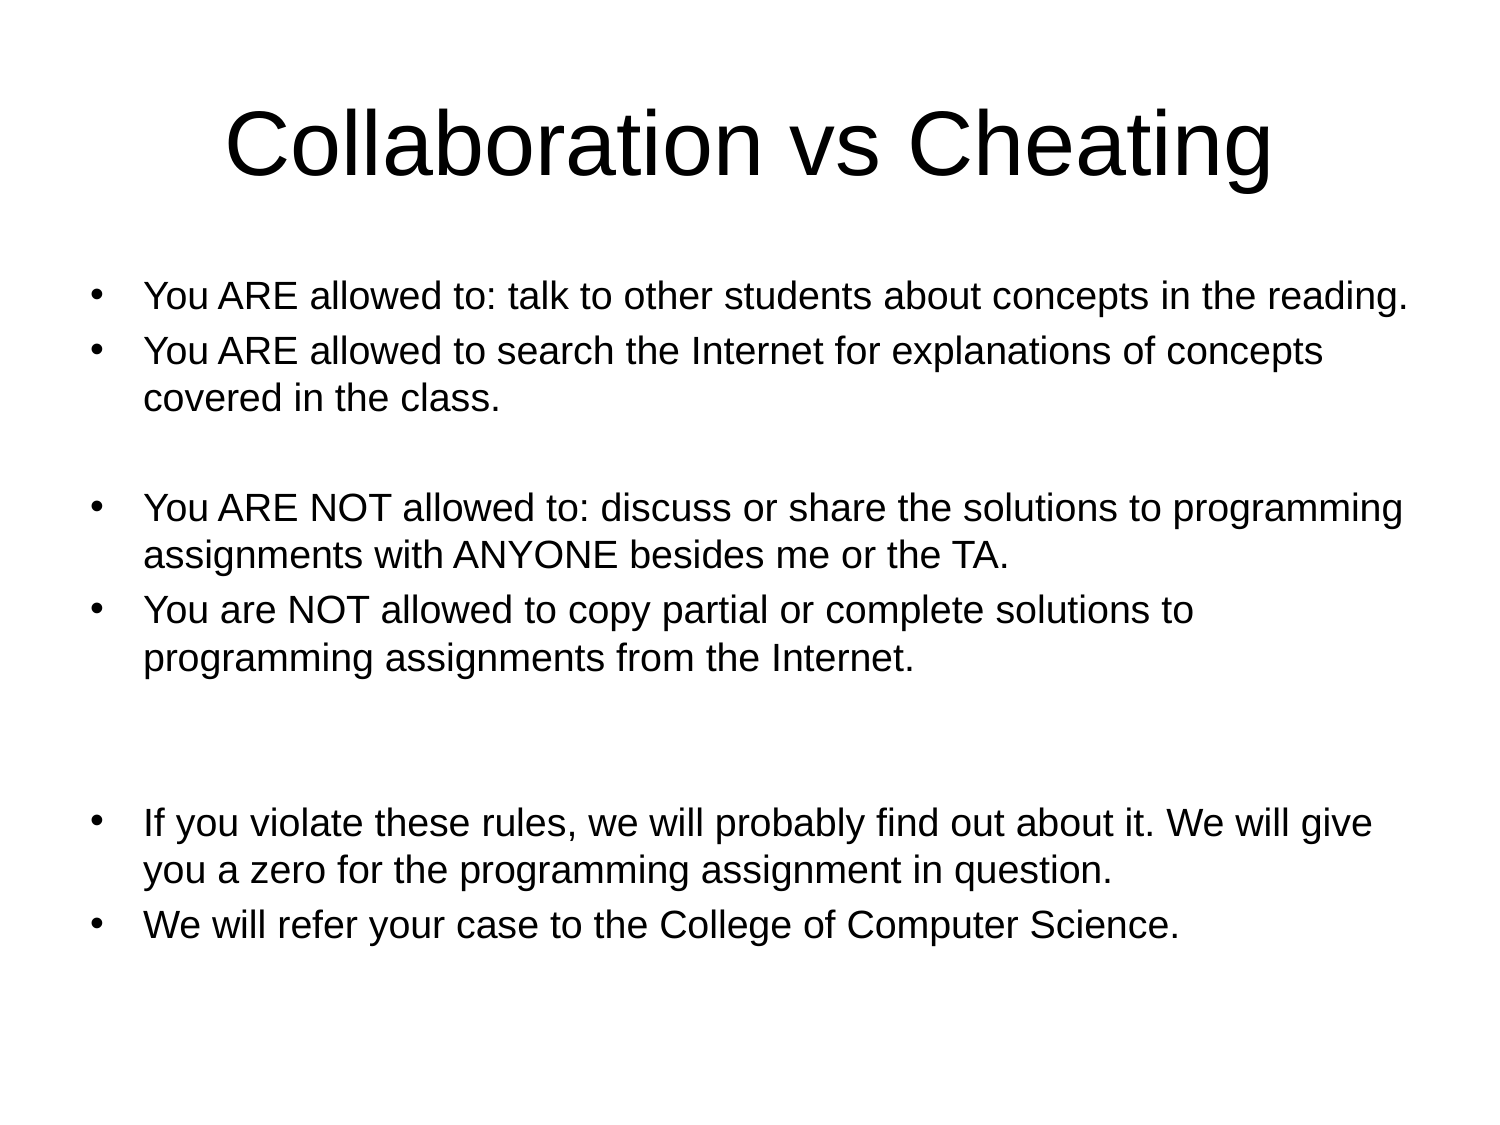

# Collaboration vs Cheating
You ARE allowed to: talk to other students about concepts in the reading.
You ARE allowed to search the Internet for explanations of concepts covered in the class.

You ARE NOT allowed to: discuss or share the solutions to programming assignments with ANYONE besides me or the TA.
You are NOT allowed to copy partial or complete solutions to programming assignments from the Internet.

If you violate these rules, we will probably find out about it. We will give you a zero for the programming assignment in question.
We will refer your case to the College of Computer Science.